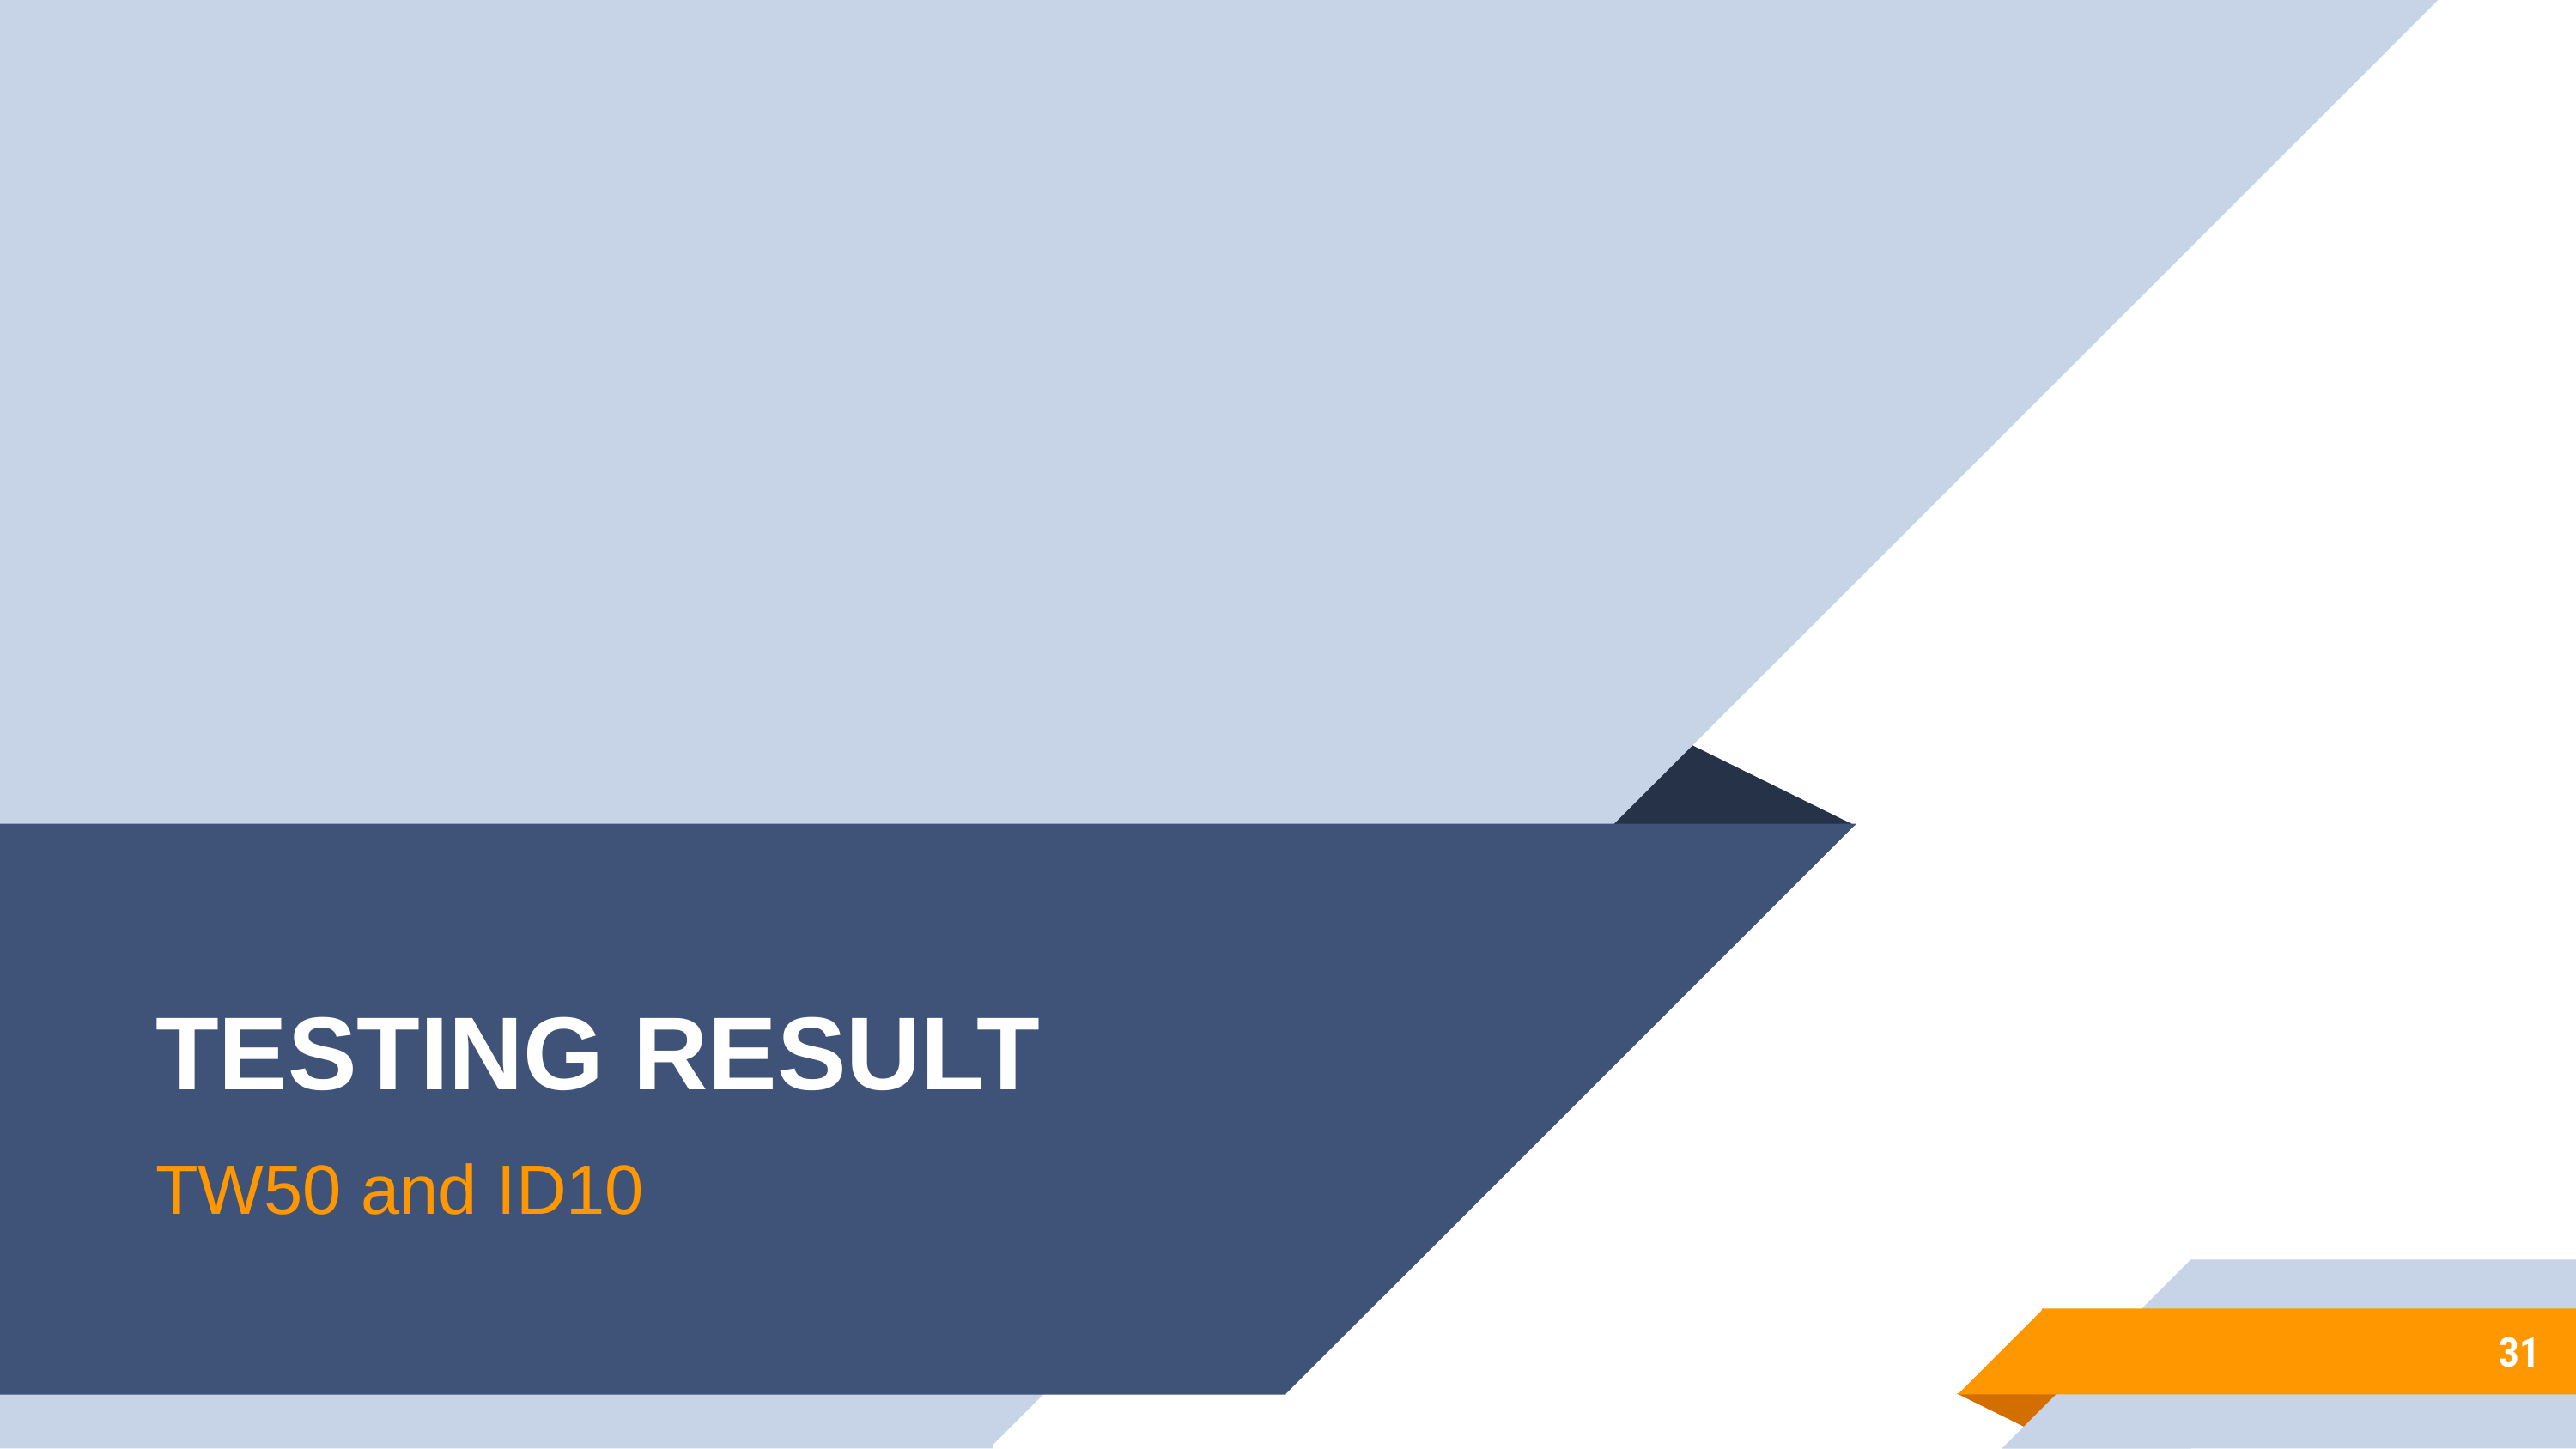

# TESTING RESULT
TW50 and ID10
31